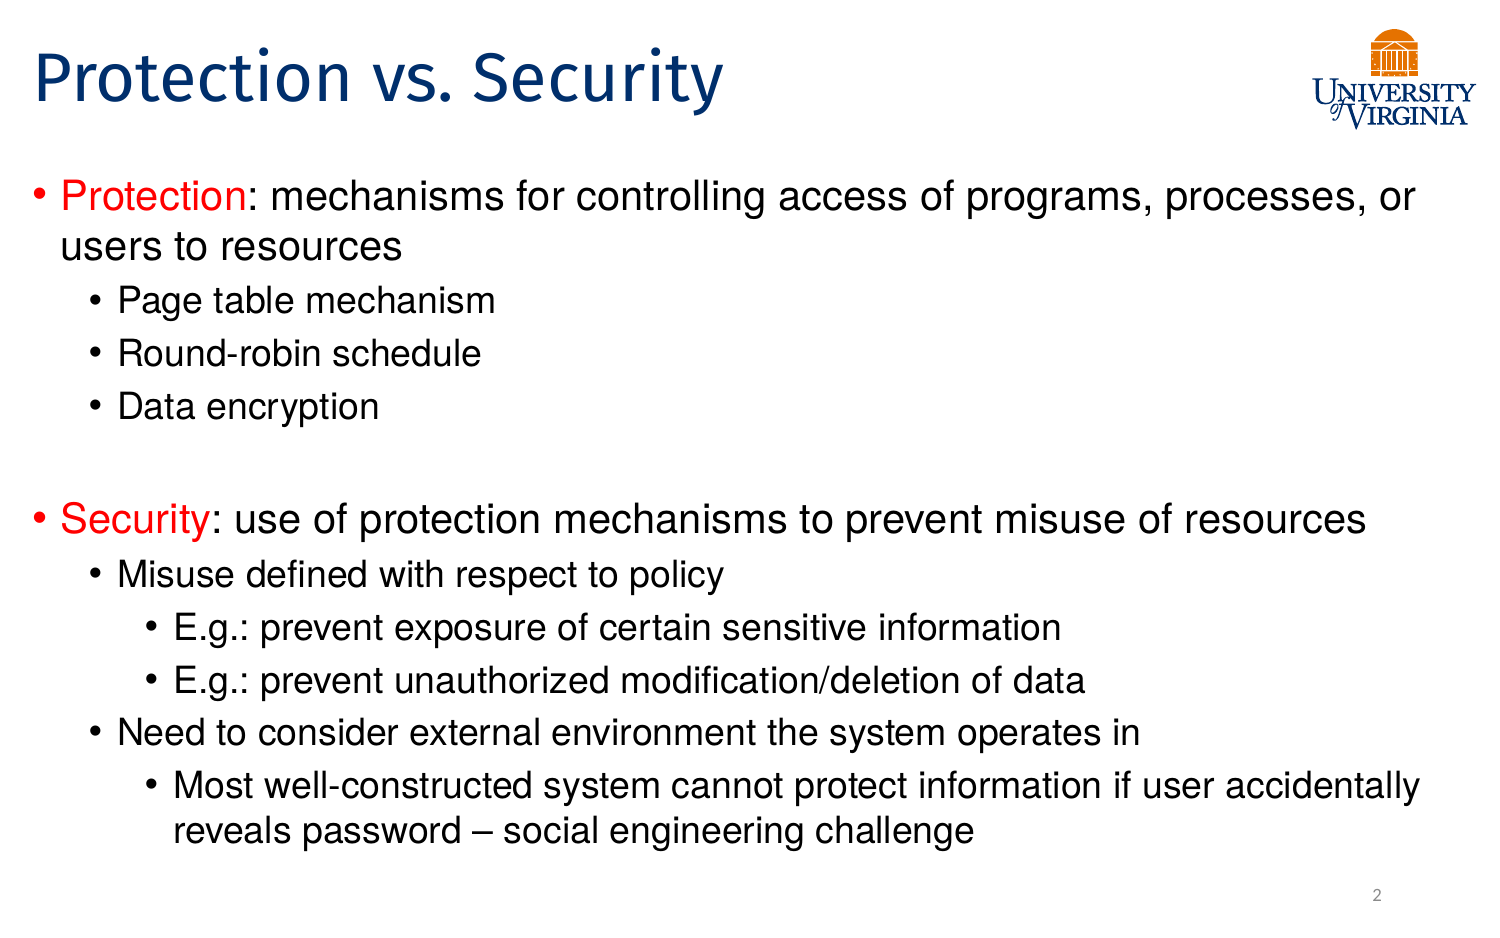

# Protection vs. Security
Protection: mechanisms for controlling access of programs, processes, or users to resources
Page table mechanism
Round-robin schedule
Data encryption

Security: use of protection mechanisms to prevent misuse of resources
Misuse defined with respect to policy
E.g.: prevent exposure of certain sensitive information
E.g.: prevent unauthorized modification/deletion of data
Need to consider external environment the system operates in
Most well-constructed system cannot protect information if user accidentally reveals password – social engineering challenge
2